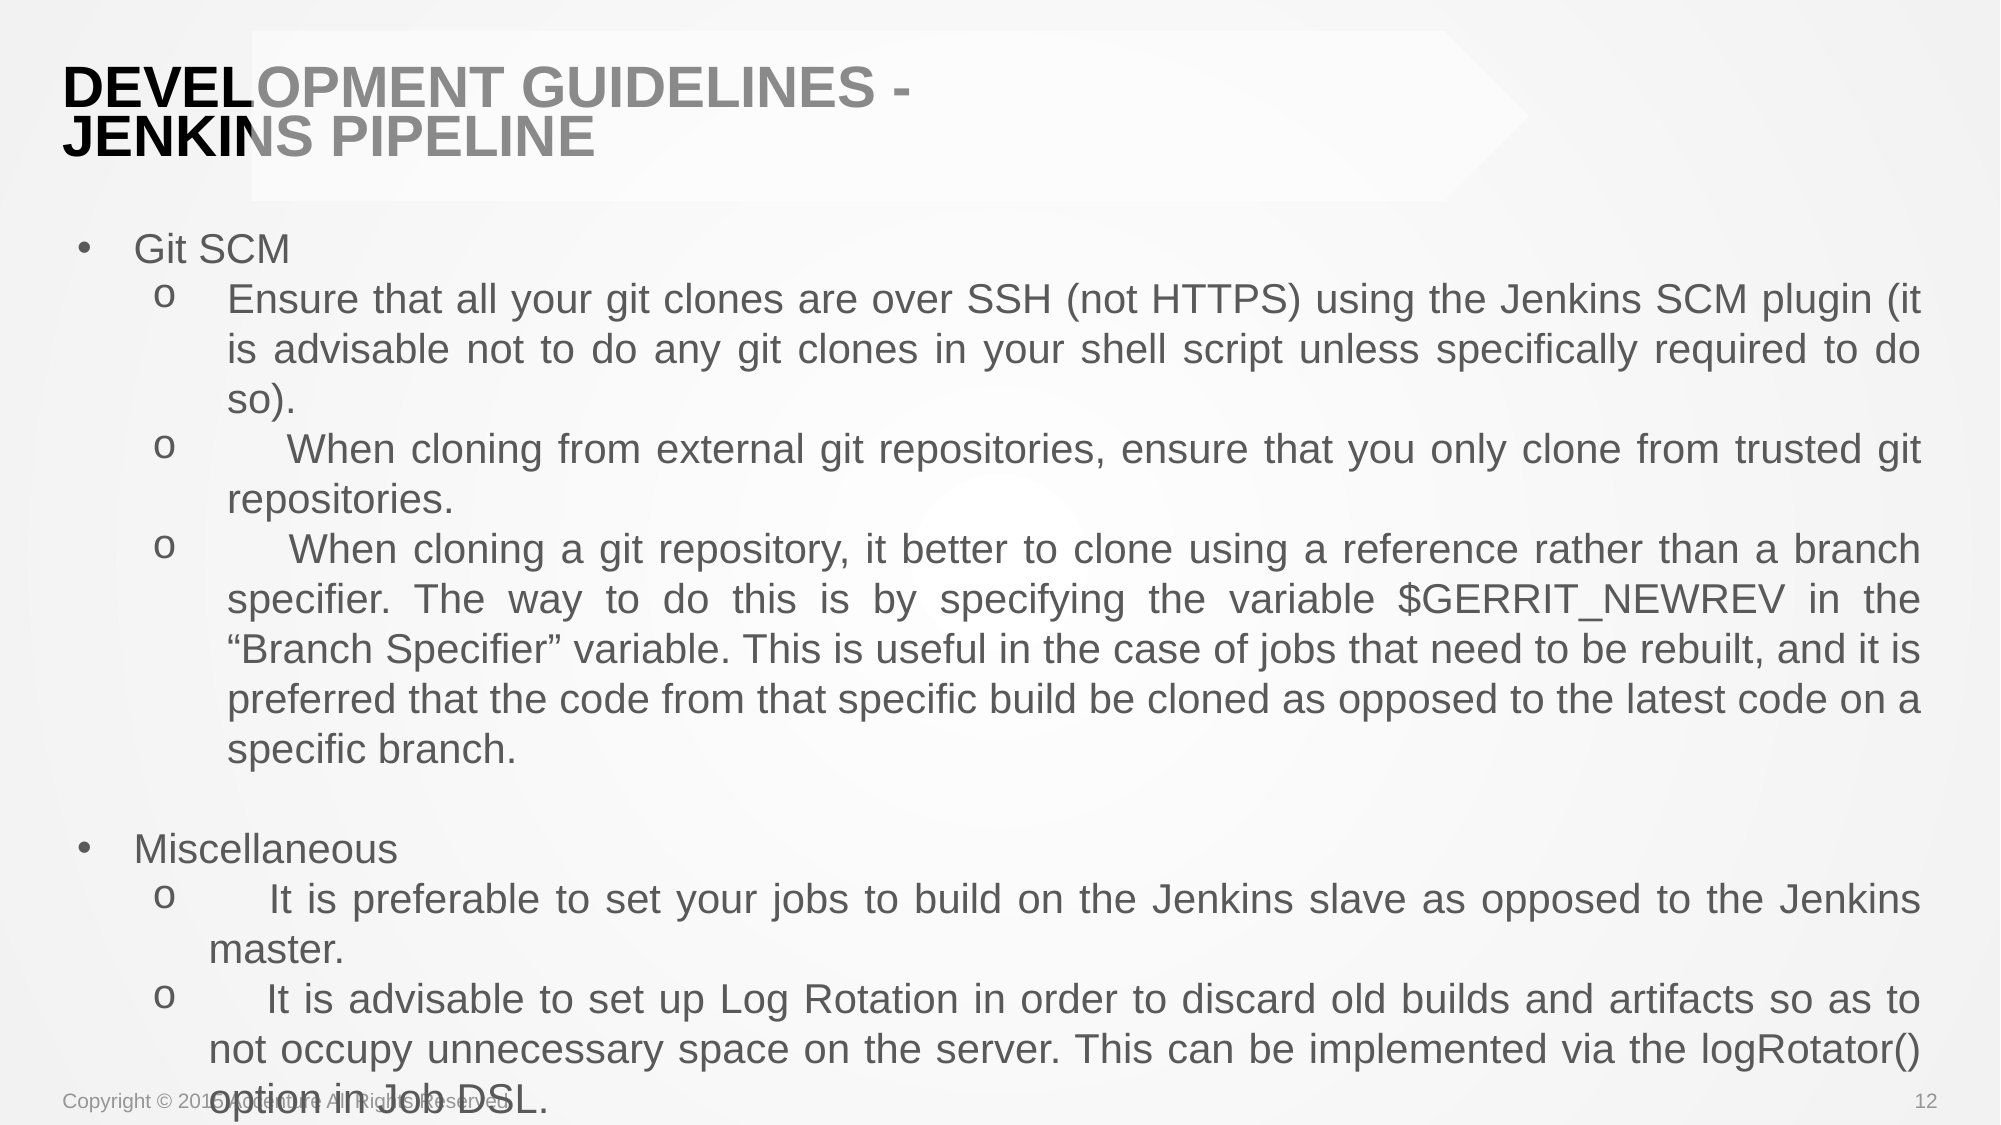

# Development Guidelines - Jenkins Pipeline

Git SCM
Ensure that all your git clones are over SSH (not HTTPS) using the Jenkins SCM plugin (it is advisable not to do any git clones in your shell script unless specifically required to do so).
    When cloning from external git repositories, ensure that you only clone from trusted git repositories.
    When cloning a git repository, it better to clone using a reference rather than a branch specifier. The way to do this is by specifying the variable $GERRIT_NEWREV in the “Branch Specifier” variable. This is useful in the case of jobs that need to be rebuilt, and it is preferred that the code from that specific build be cloned as opposed to the latest code on a specific branch.

Miscellaneous
    It is preferable to set your jobs to build on the Jenkins slave as opposed to the Jenkins master.
    It is advisable to set up Log Rotation in order to discard old builds and artifacts so as to not occupy unnecessary space on the server. This can be implemented via the logRotator() option in Job DSL.

Copyright © 2015 Accenture All Rights Reserved.
12